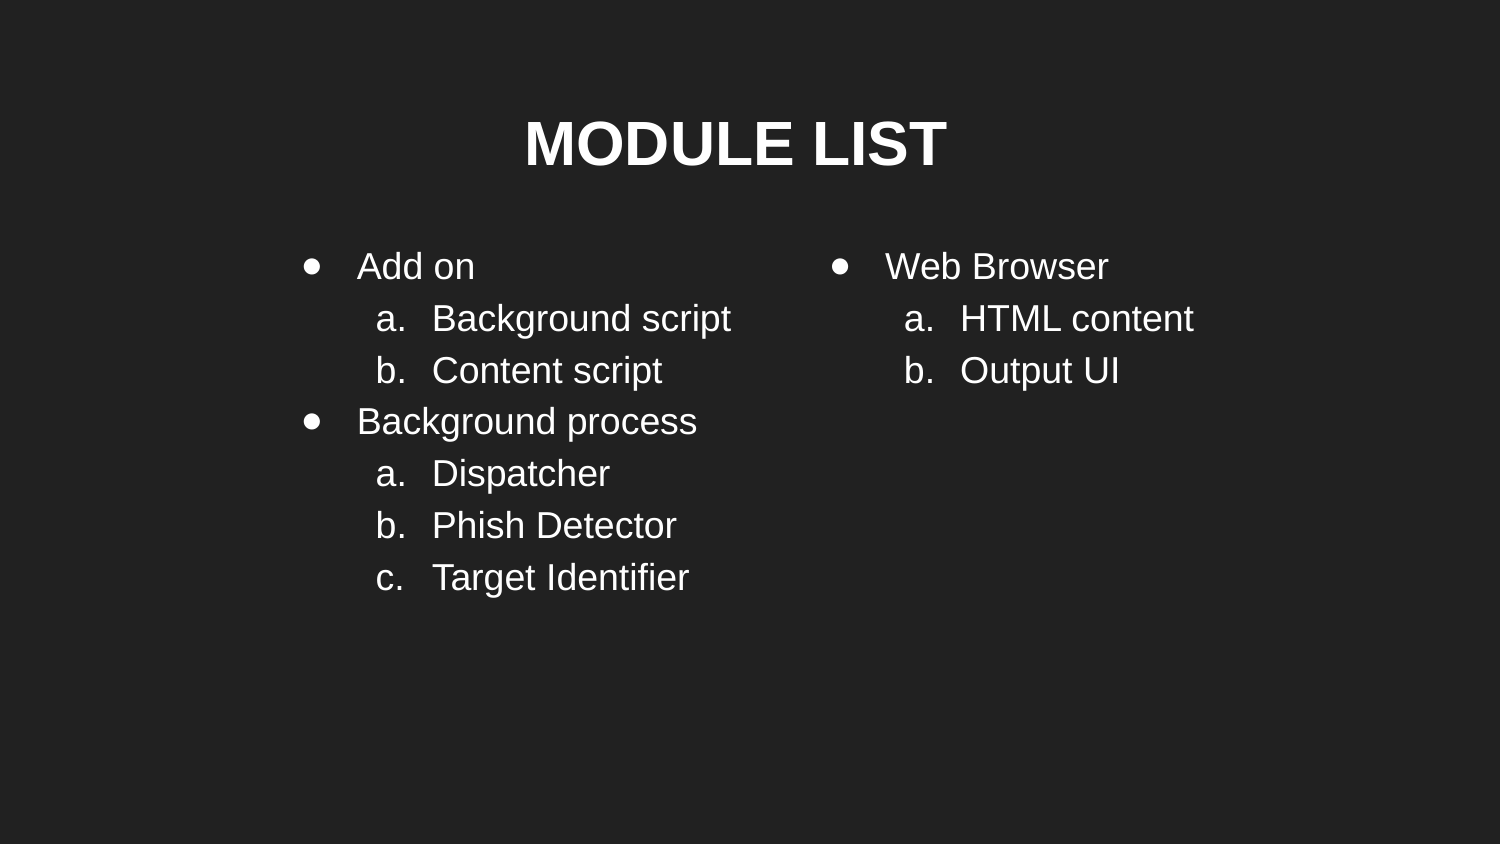

# MODULE LIST
Add on
Background script
Content script
Background process
Dispatcher
Phish Detector
Target Identifier
Web Browser
HTML content
Output UI